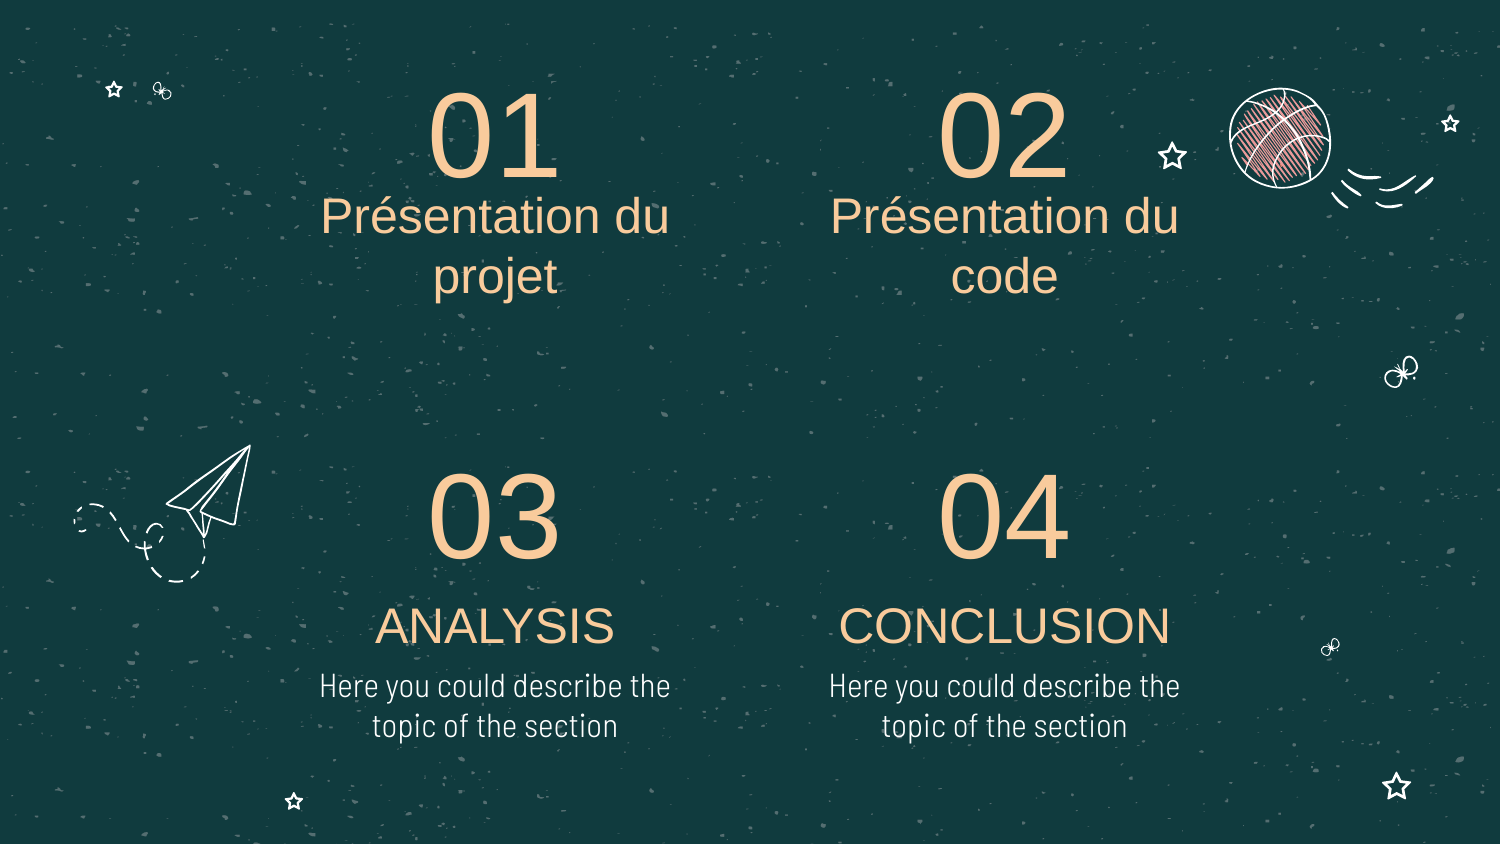

01
02

# Présentation du projet
Présentation du code

03
04
ANALYSIS
CONCLUSION

Here you could describe the topic of the section
Here you could describe the topic of the section